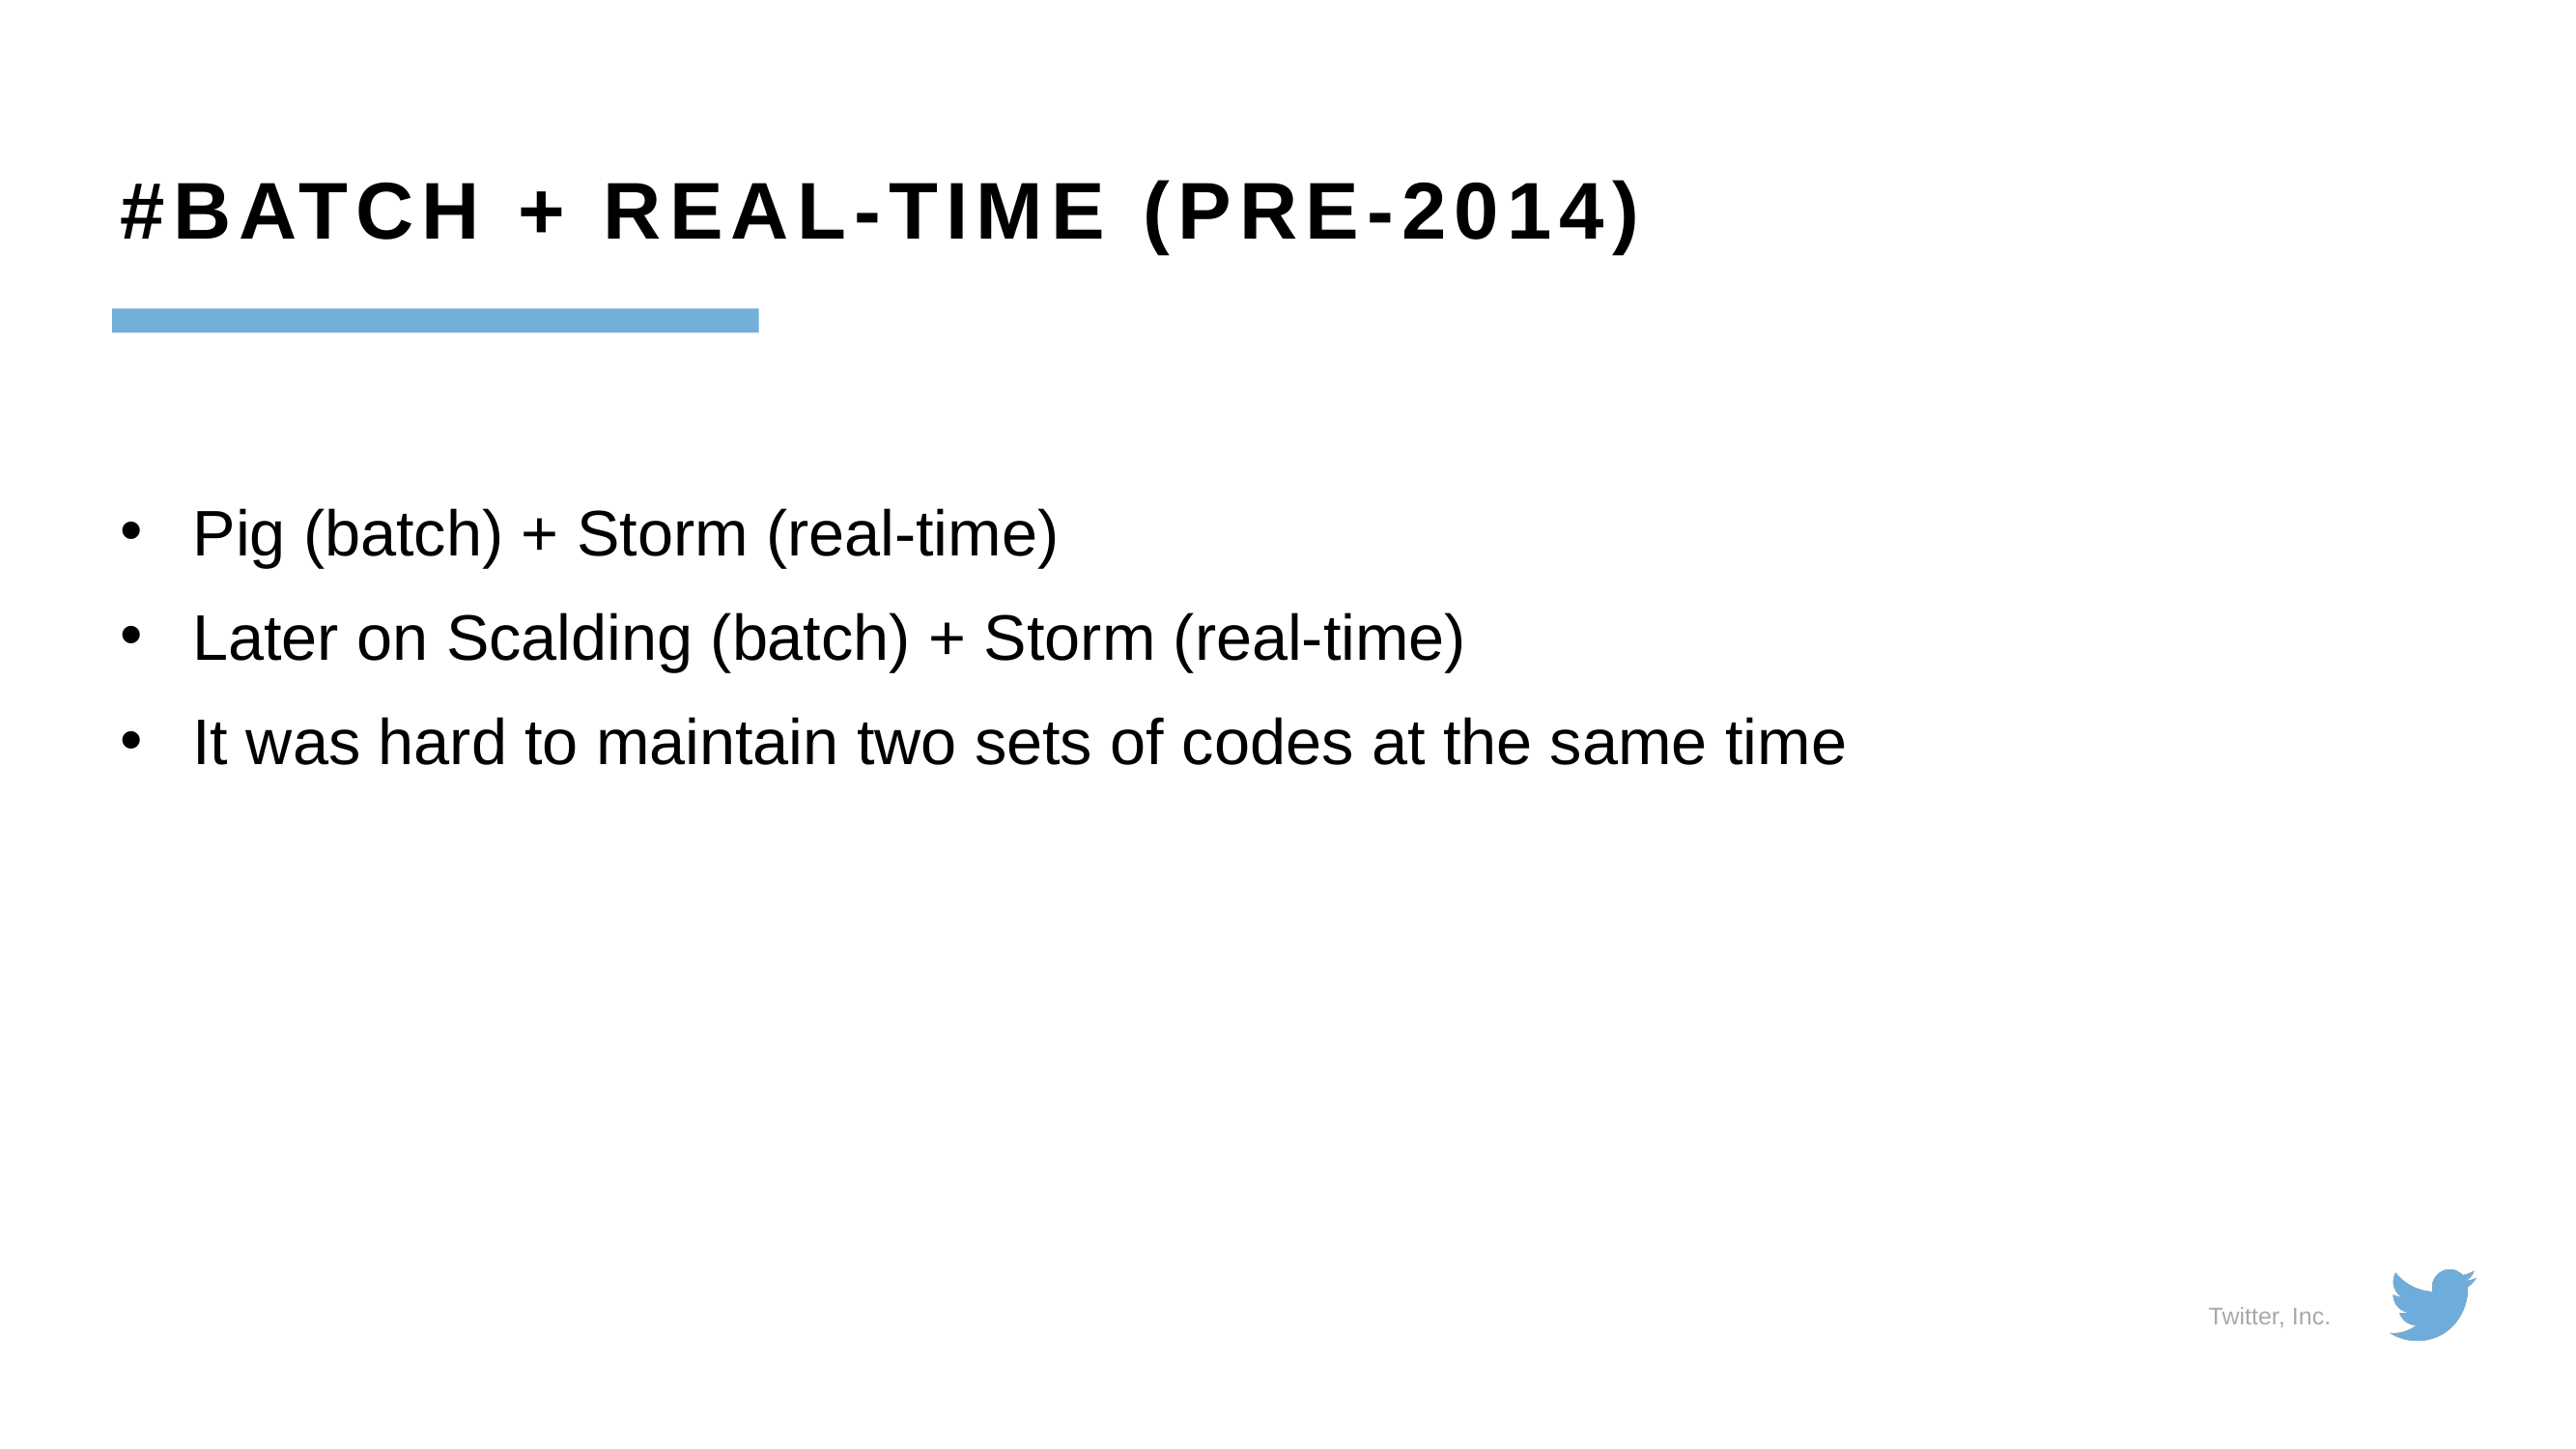

#BATCH + Real-time (pre-2014)

Pig (batch) + Storm (real-time)
Later on Scalding (batch) + Storm (real-time)
It was hard to maintain two sets of codes at the same time